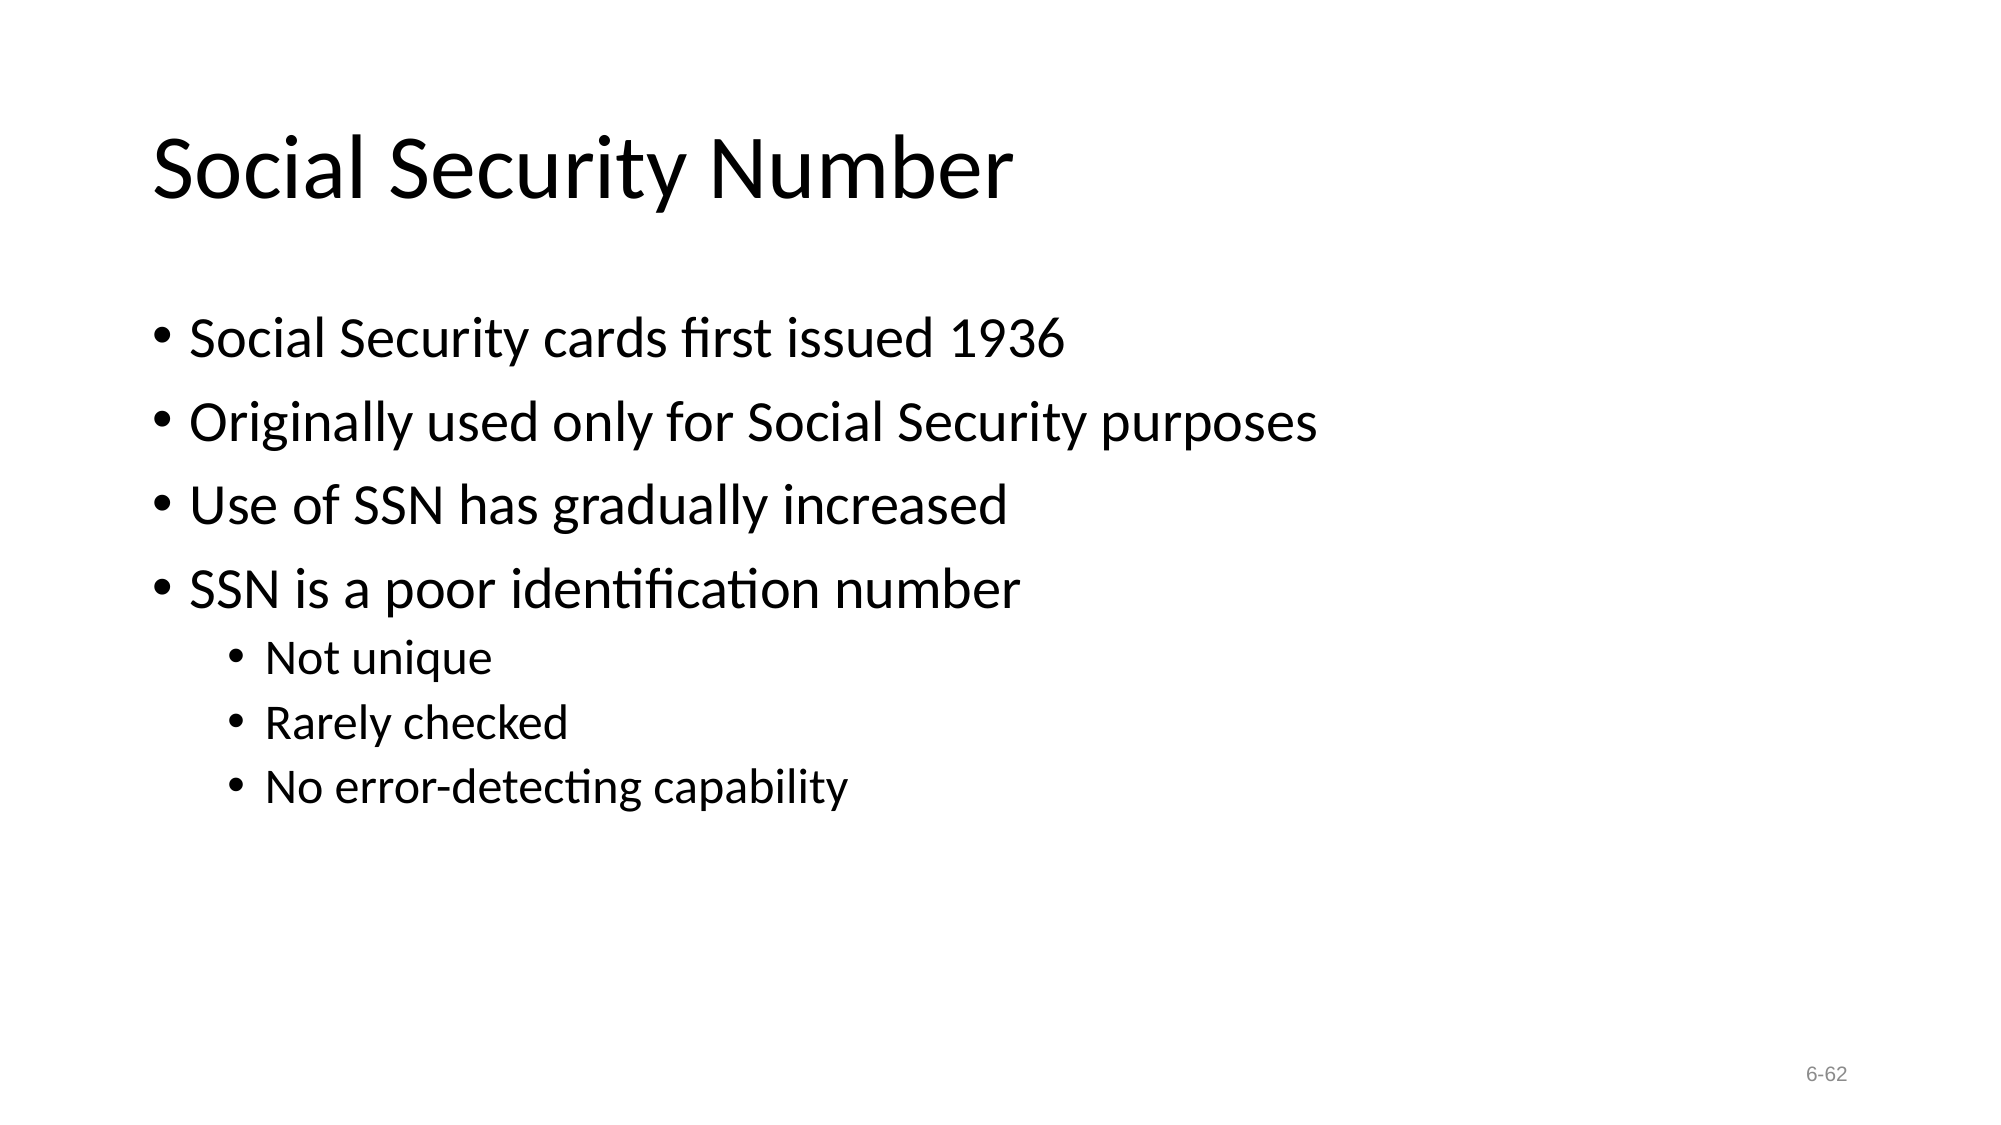

# Social Security Number
Social Security cards first issued 1936
Originally used only for Social Security purposes
Use of SSN has gradually increased
SSN is a poor identification number
Not unique
Rarely checked
No error-detecting capability
6-62